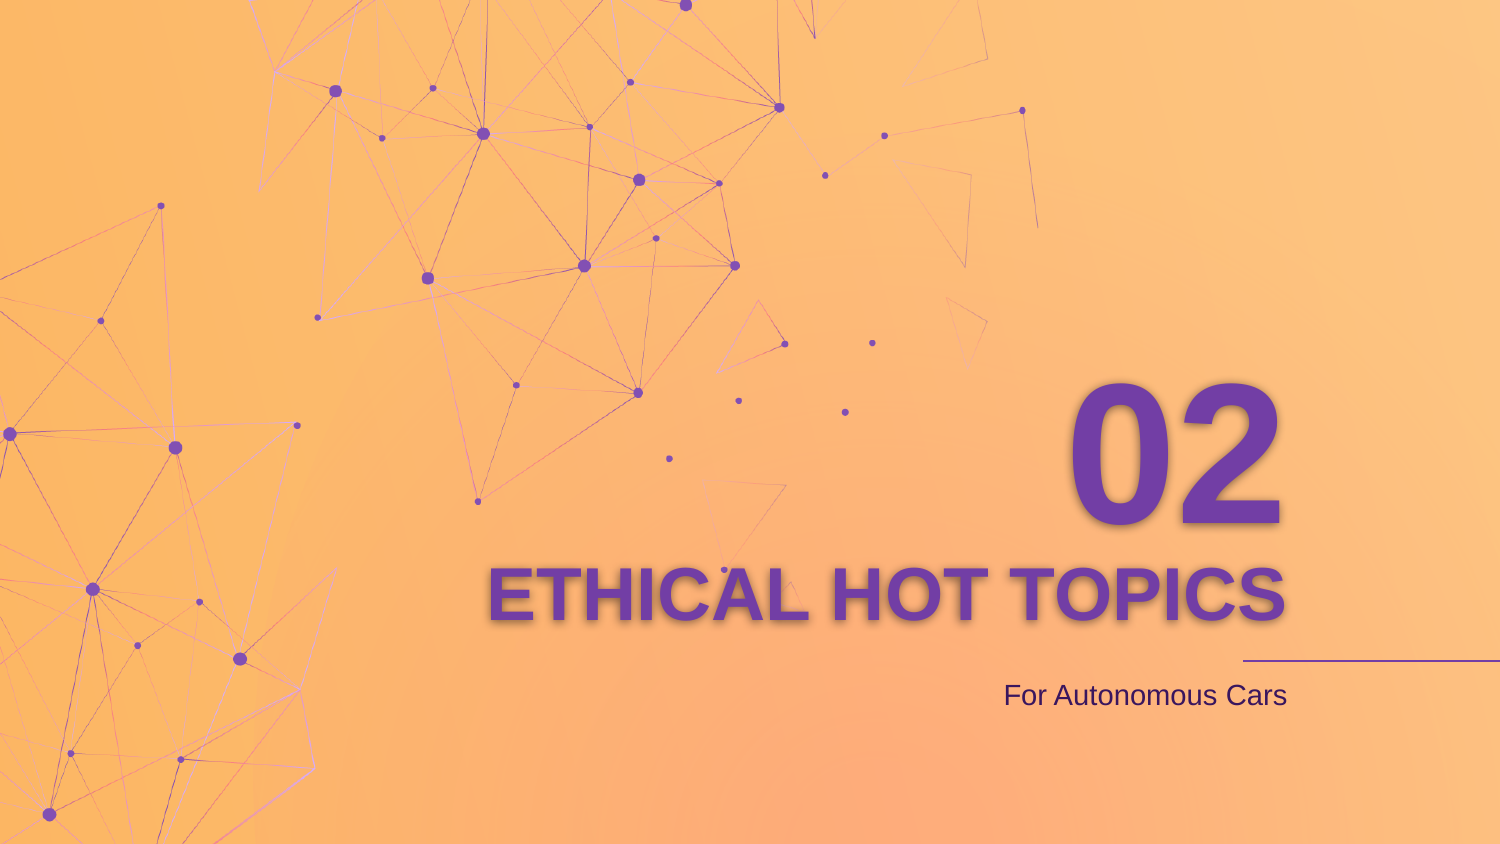

02
# ETHICAL HOT TOPICS
For Autonomous Cars